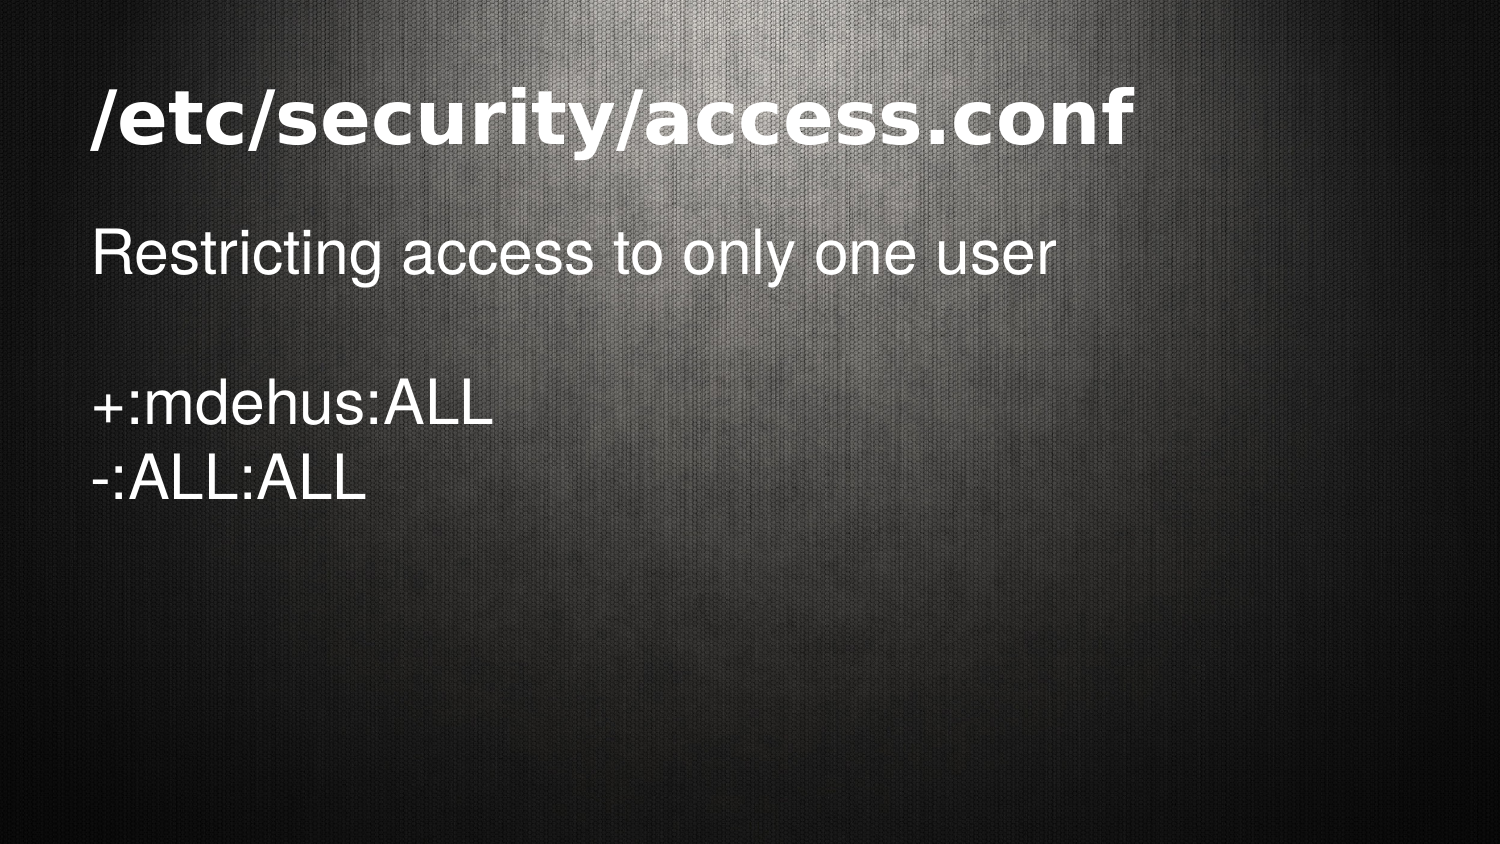

# /etc/security/access.conf
Restricting access to only one user

+:mdehus:ALL
-:ALL:ALL